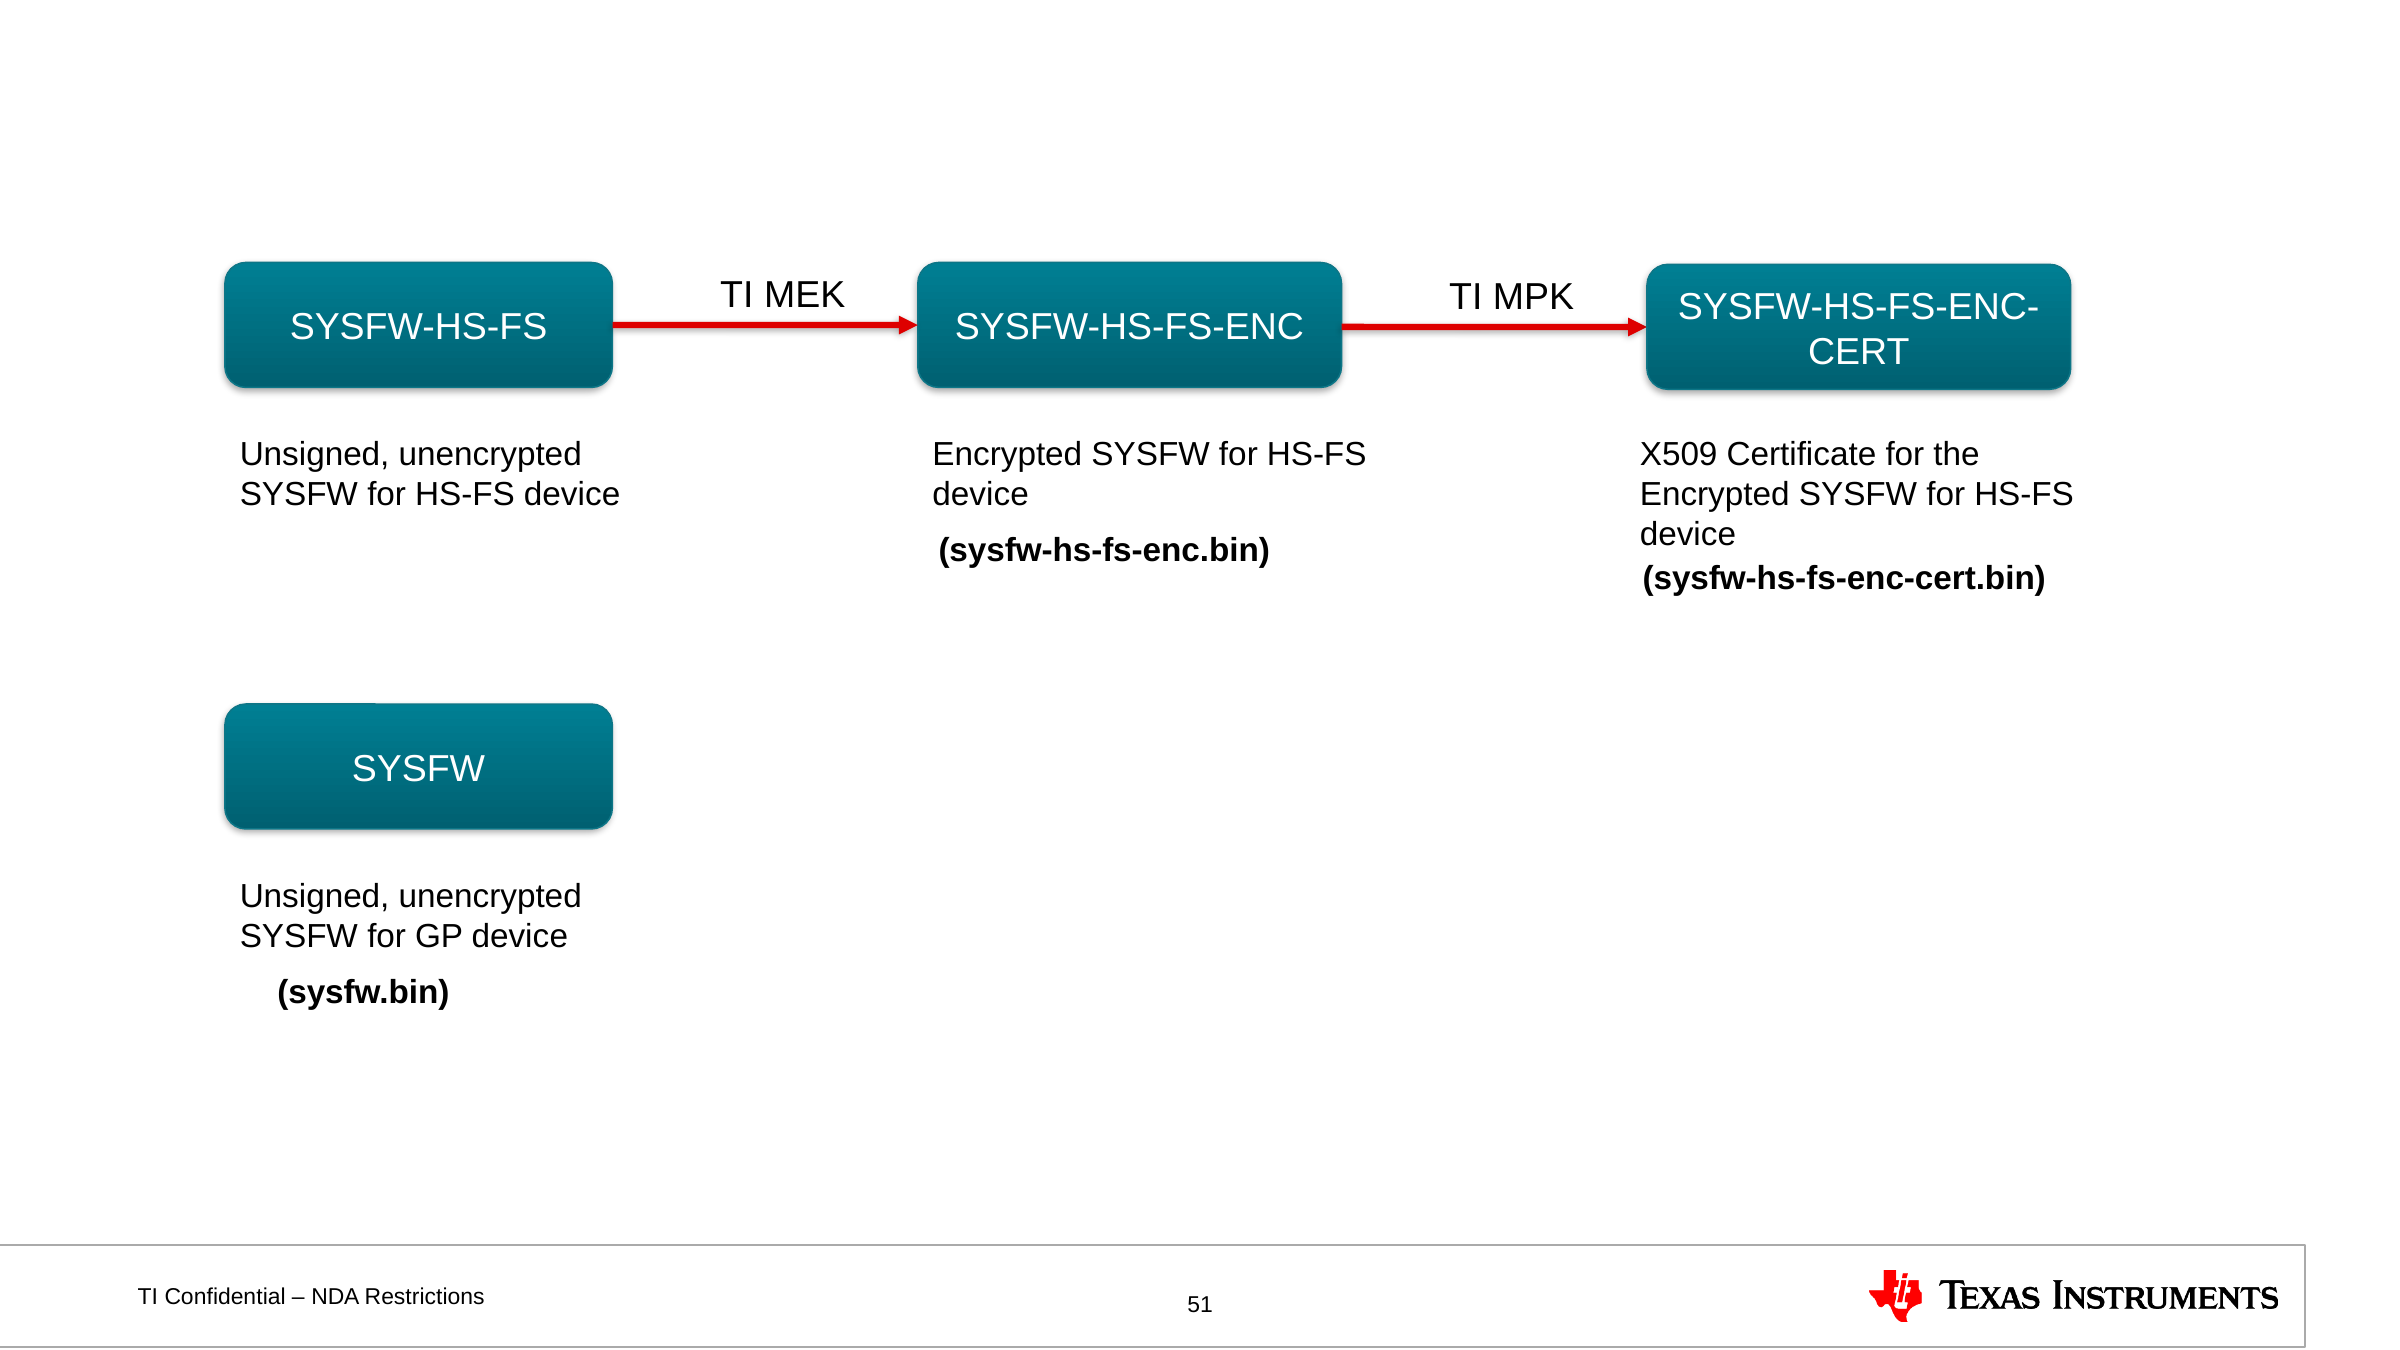

SYSFW-HS-FS
TI MEK
SYSFW-HS-FS-ENC
TI MPK
SYSFW-HS-FS-ENC-CERT

Unsigned, unencrypted SYSFW for HS-FS device
Encrypted SYSFW for HS-FS device
X509 Certificate for the Encrypted SYSFW for HS-FS device
(sysfw-hs-fs-enc.bin)
(sysfw-hs-fs-enc-cert.bin)
SYSFW
Unsigned, unencrypted SYSFW for GP device
(sysfw.bin)
51